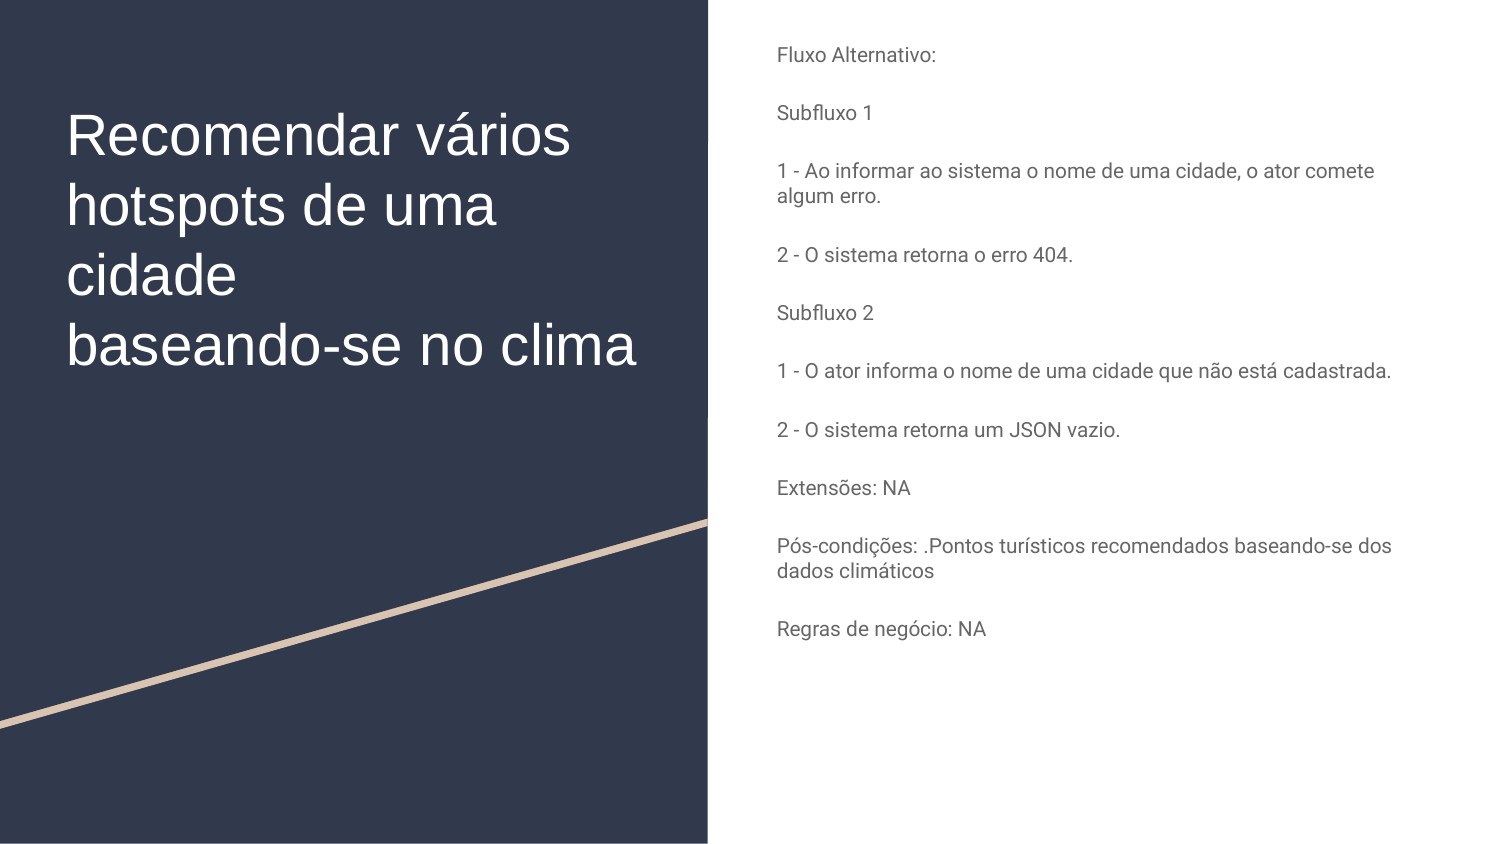

Fluxo Alternativo:
Subfluxo 1
1 - Ao informar ao sistema o nome de uma cidade, o ator comete algum erro.
2 - O sistema retorna o erro 404.
Subfluxo 2
1 - O ator informa o nome de uma cidade que não está cadastrada.
2 - O sistema retorna um JSON vazio.
Extensões:​ NA
Pós-condições: .​Pontos turísticos recomendados baseando-se dos dados climáticos
Regras de negócio: NA

:
# Recomendar vários hotspots de uma cidade
baseando-se no clima